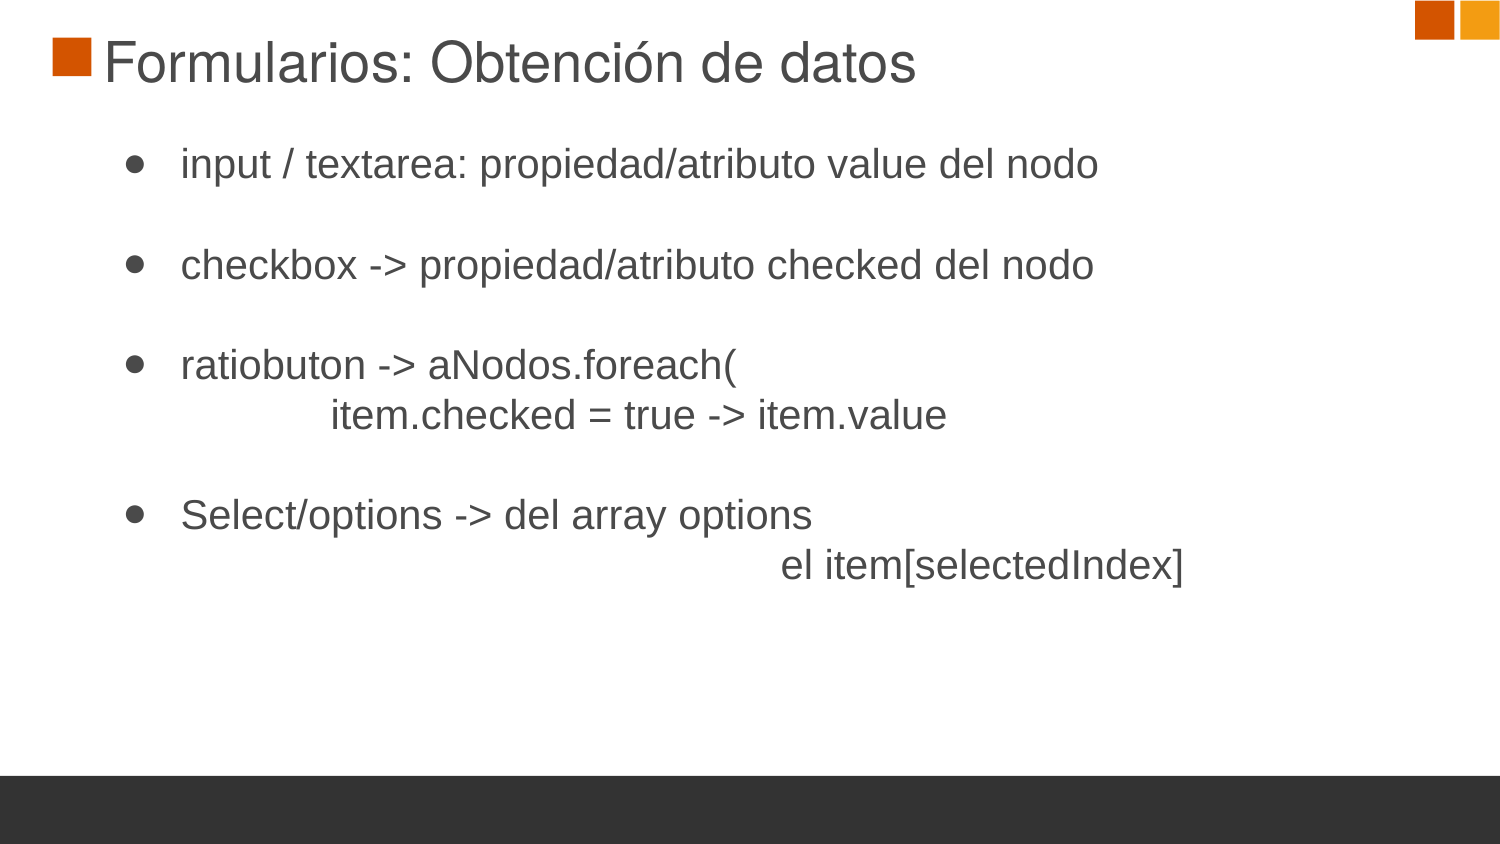

# Formularios: Obtención de datos
input / textarea: propiedad/atributo value del nodo

checkbox -> propiedad/atributo checked del nodo

ratiobuton -> aNodos.foreach(
	item.checked = true -> item.value

Select/options -> del array options
				el item[selectedIndex]